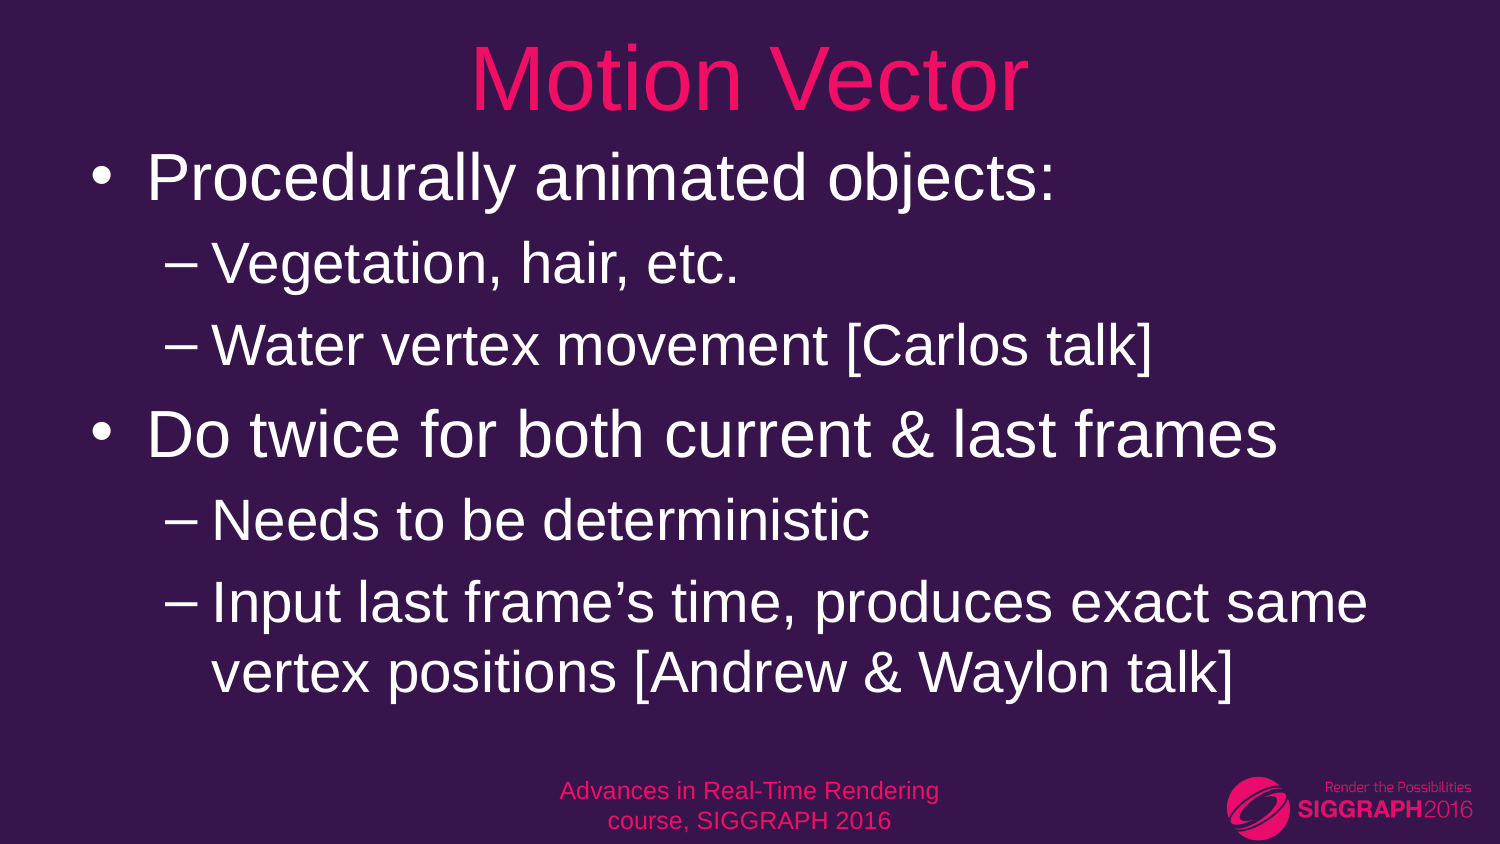

# Motion Vector
Procedurally animated objects:
Vegetation, hair, etc.
Water vertex movement [Carlos talk]
Do twice for both current & last frames
Needs to be deterministic
Input last frame’s time, produces exact same vertex positions [Andrew & Waylon talk]
Advances in Real-Time Rendering course, SIGGRAPH 2016